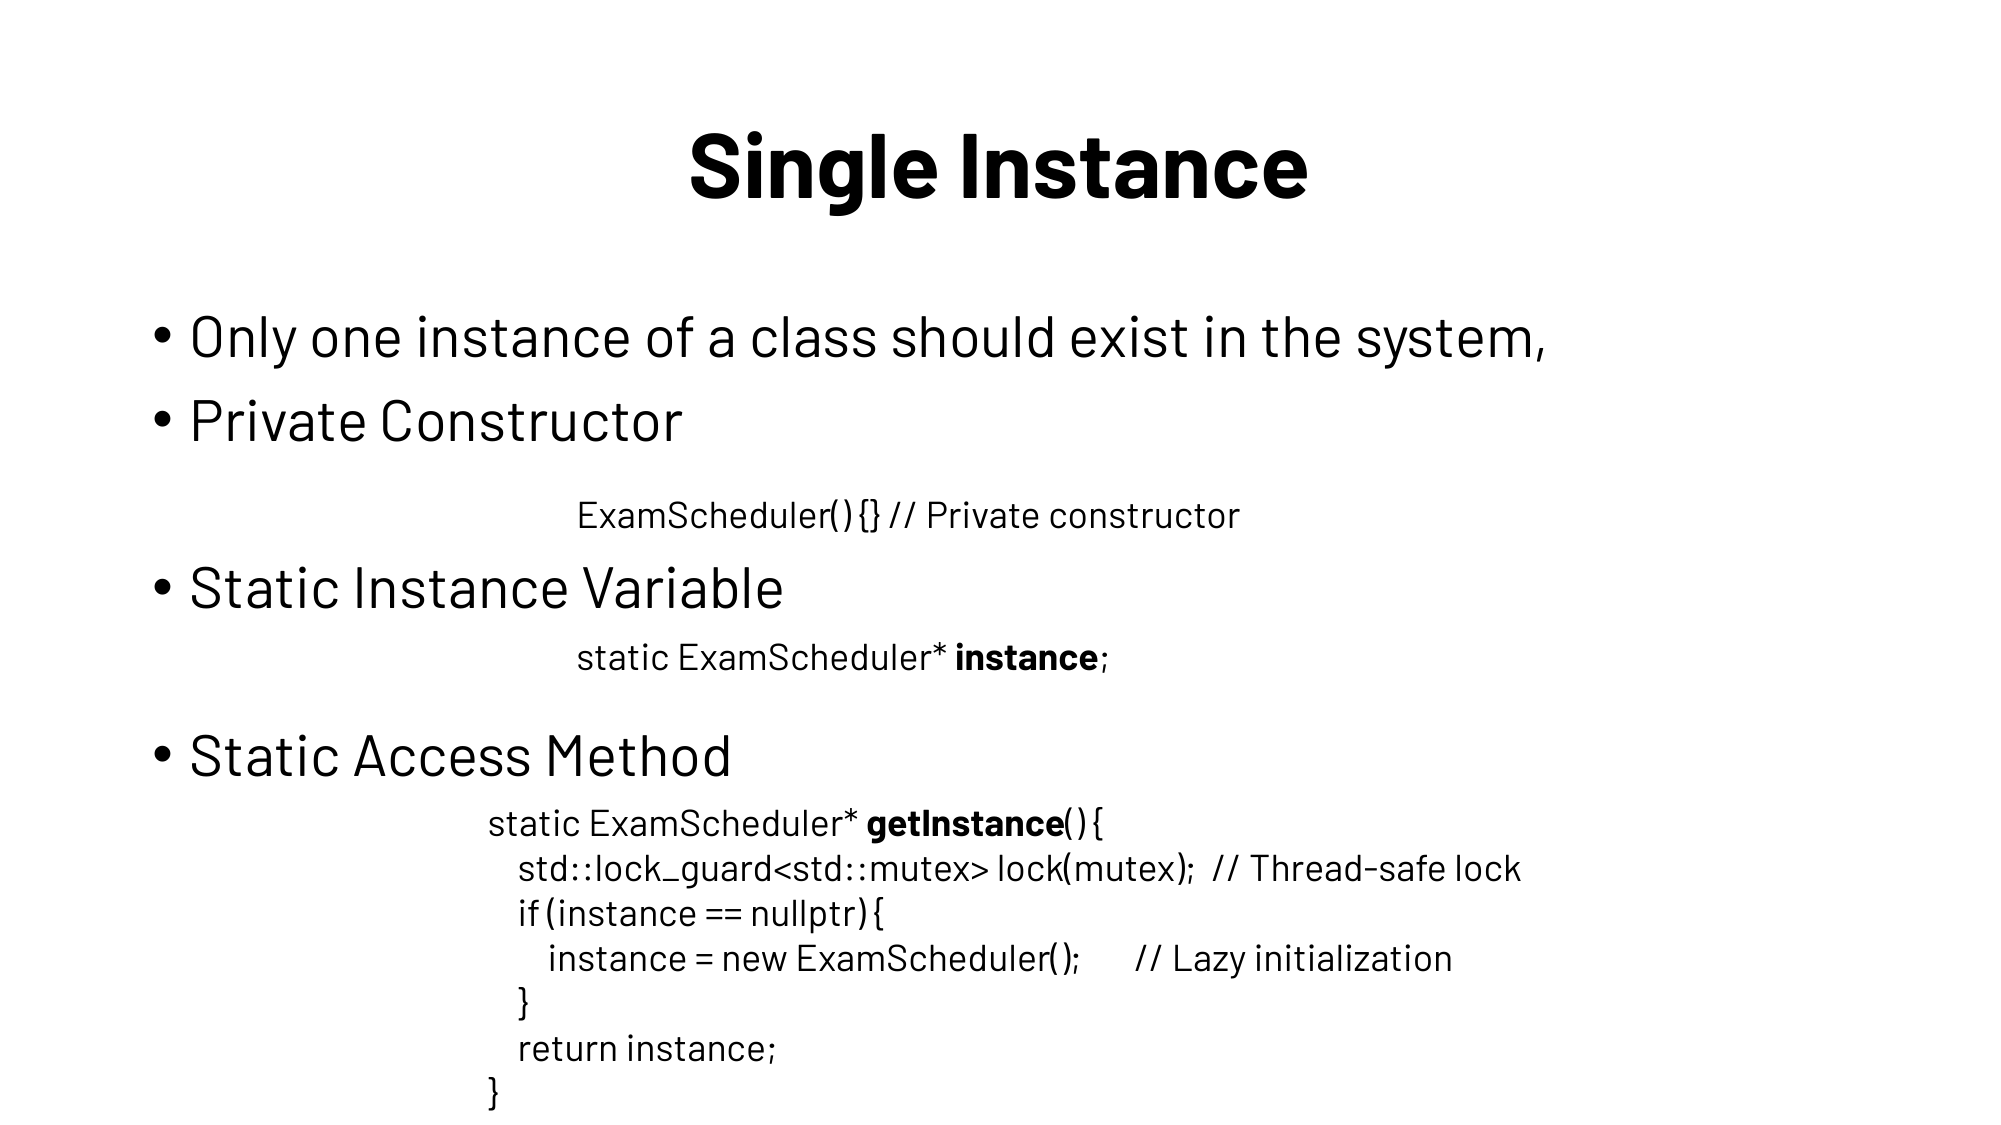

# Single Instance
Only one instance of a class should exist in the system,
Private Constructor

Static Instance Variable

Static Access Method

ExamScheduler() {} // Private constructor
static ExamScheduler* instance;
static ExamScheduler* getInstance() {
    std::lock_guard<std::mutex> lock(mutex);  // Thread-safe lock
    if (instance == nullptr) {
        instance = new ExamScheduler();       // Lazy initialization
    }
    return instance;
}